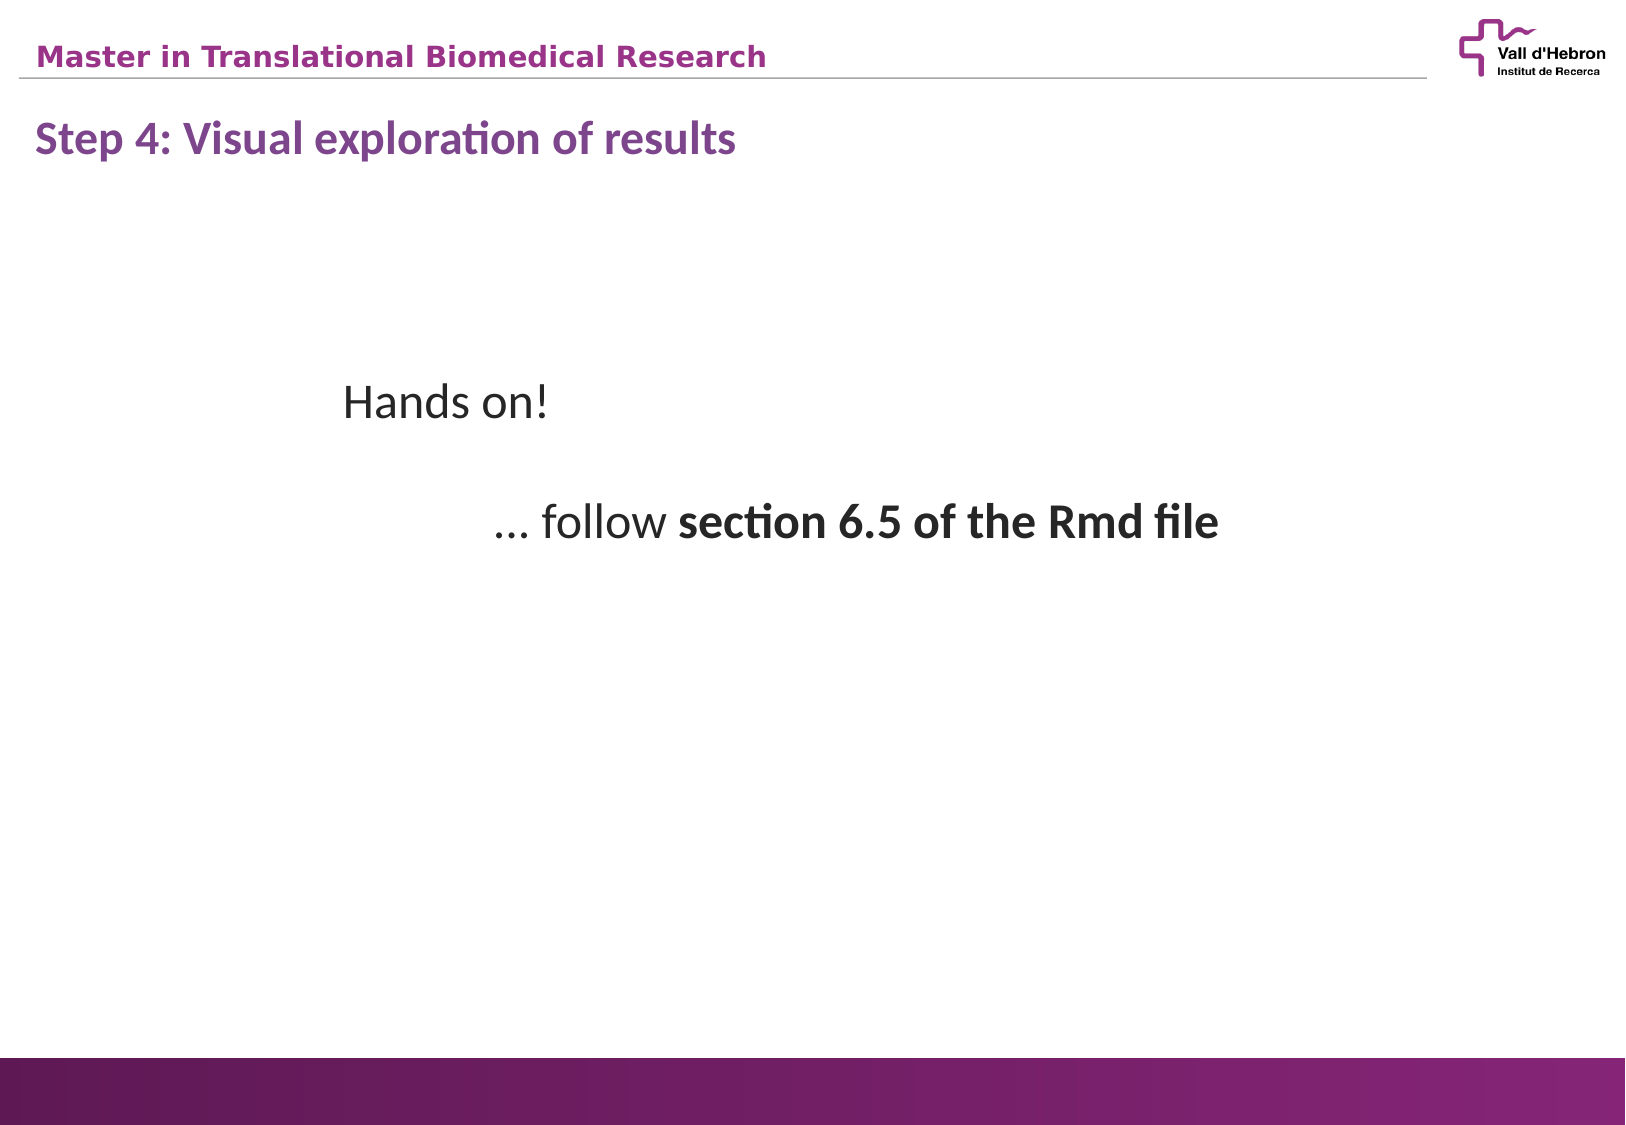

Step 4: Visual exploration of results
Hands on!

	... follow section 6.5 of the Rmd file